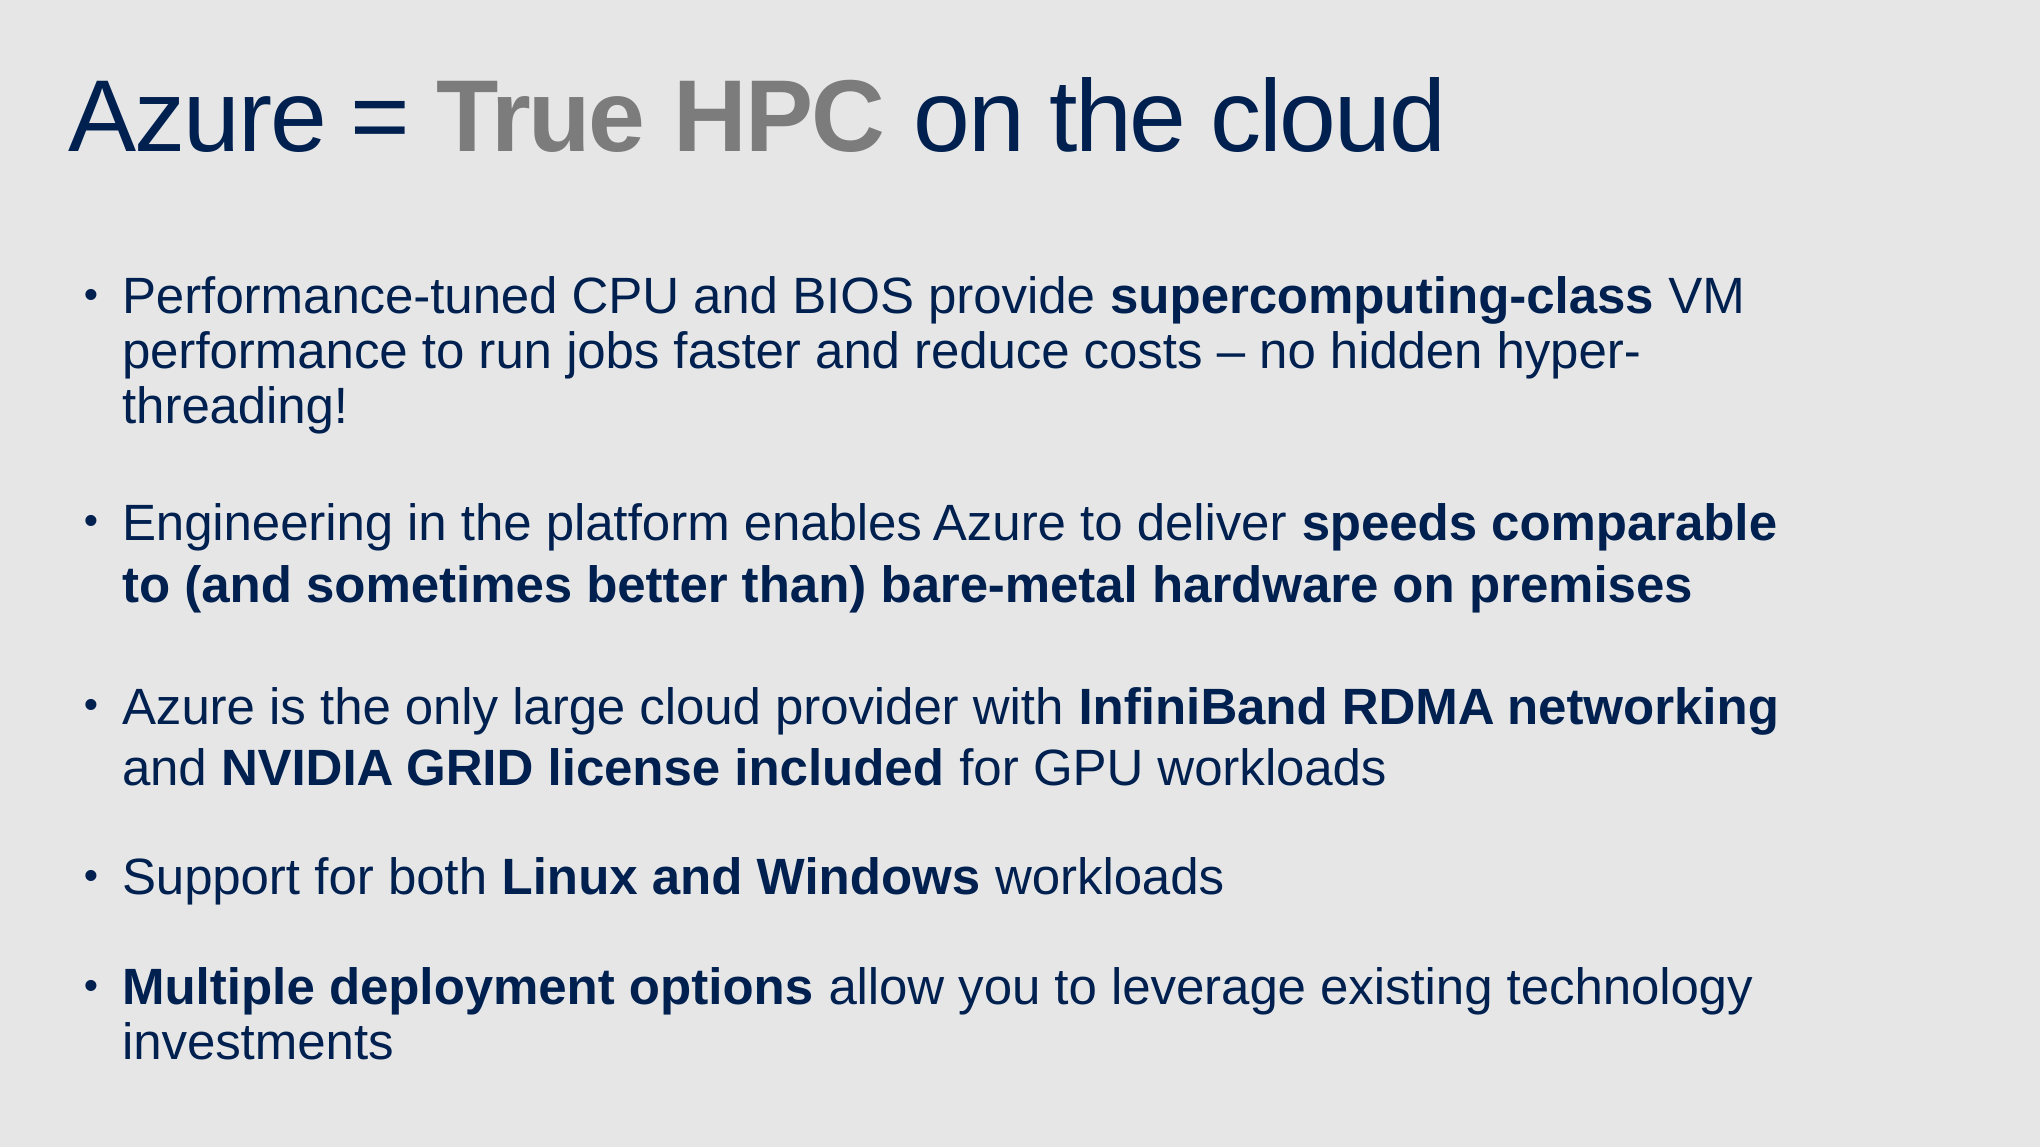

# Azure = True HPC on the cloud

Performance-tuned CPU and BIOS provide supercomputing-class VM performance to run jobs faster and reduce costs – no hidden hyper-threading!

Engineering in the platform enables Azure to deliver speeds comparable to (and sometimes better than) bare-metal hardware on premises

Azure is the only large cloud provider with InfiniBand RDMA networking and NVIDIA GRID license included for GPU workloads

Support for both Linux and Windows workloads
Multiple deployment options allow you to leverage existing technology investments